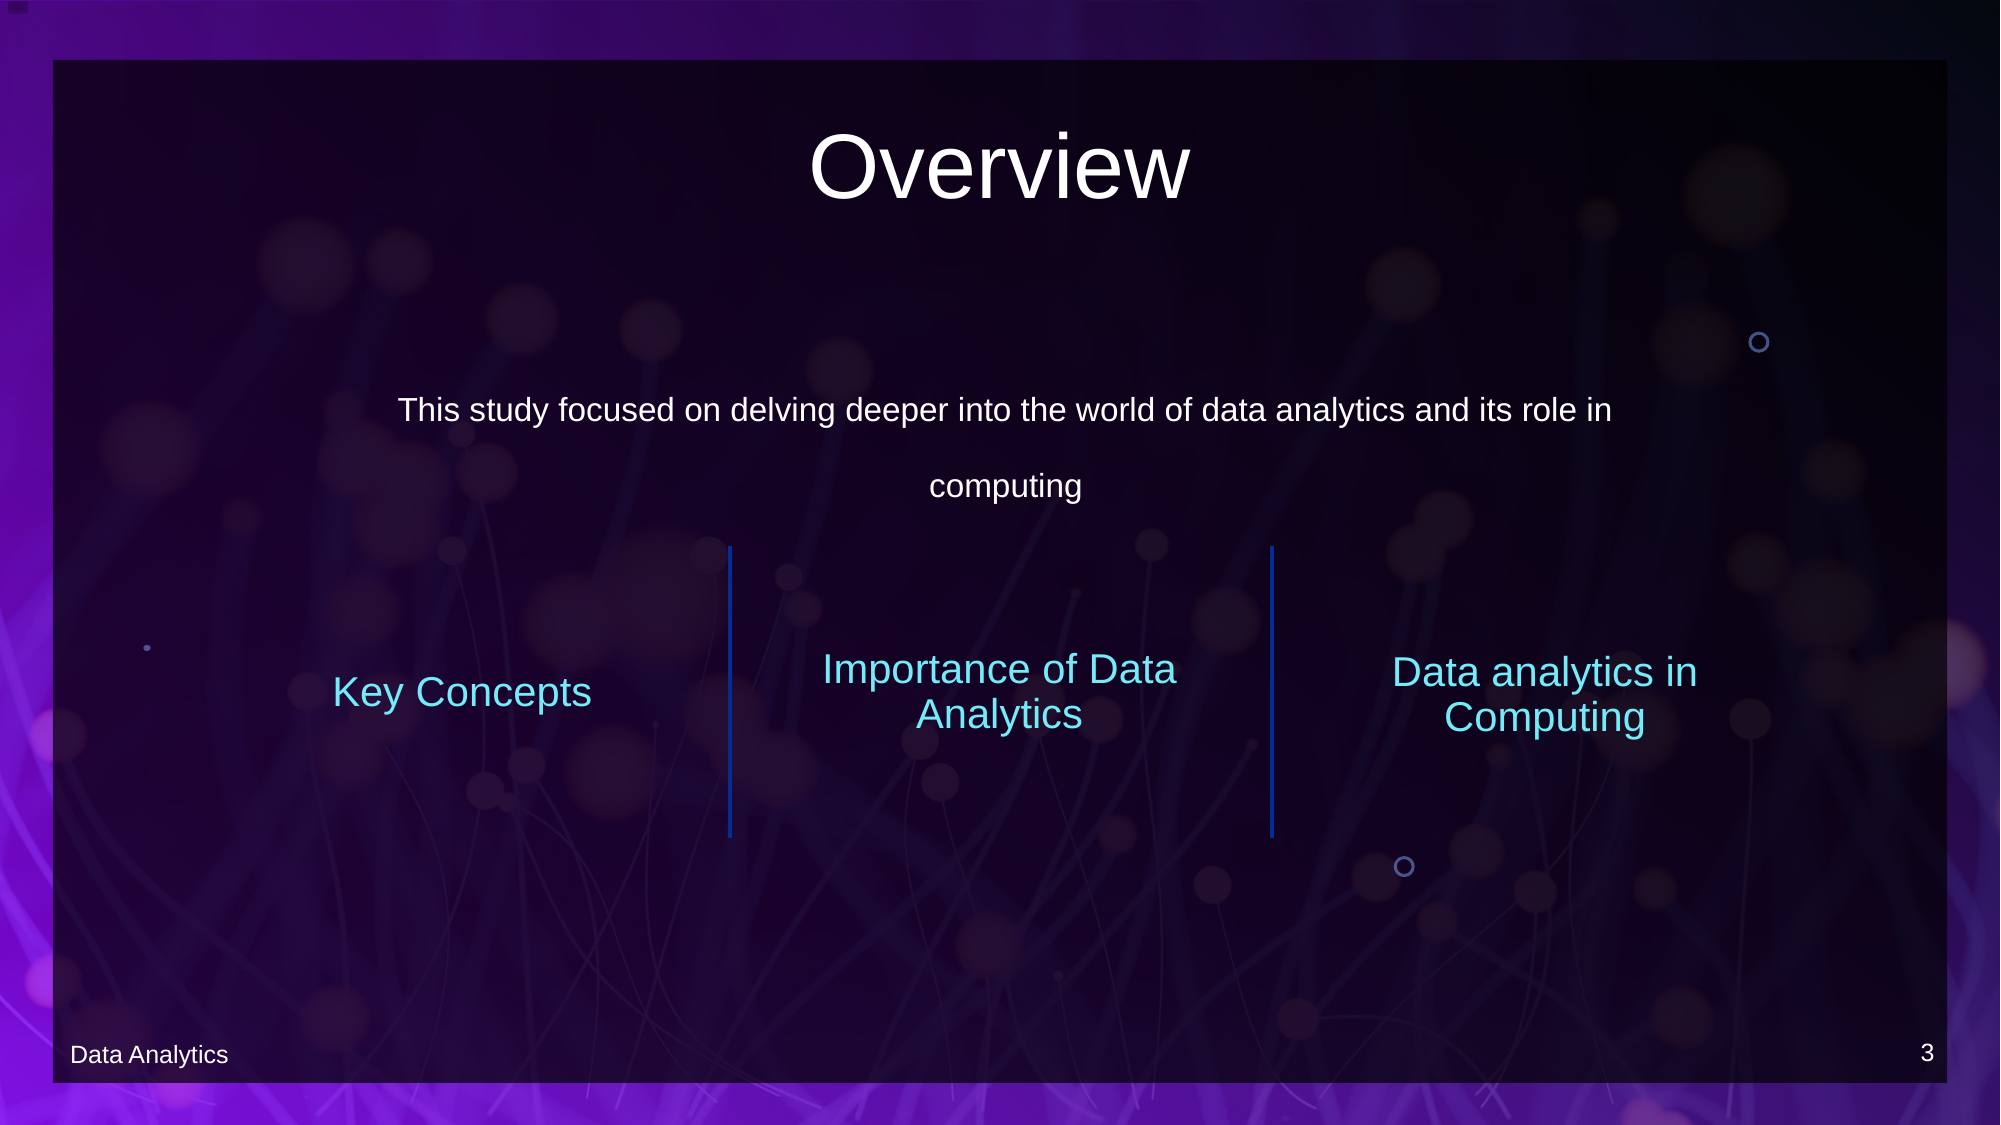

# Overview
This study focused on delving deeper into the world of data analytics and its role in
computing

Importance of Data Analytics
Key Concepts

Data analytics in Computing

3
Data Analytics